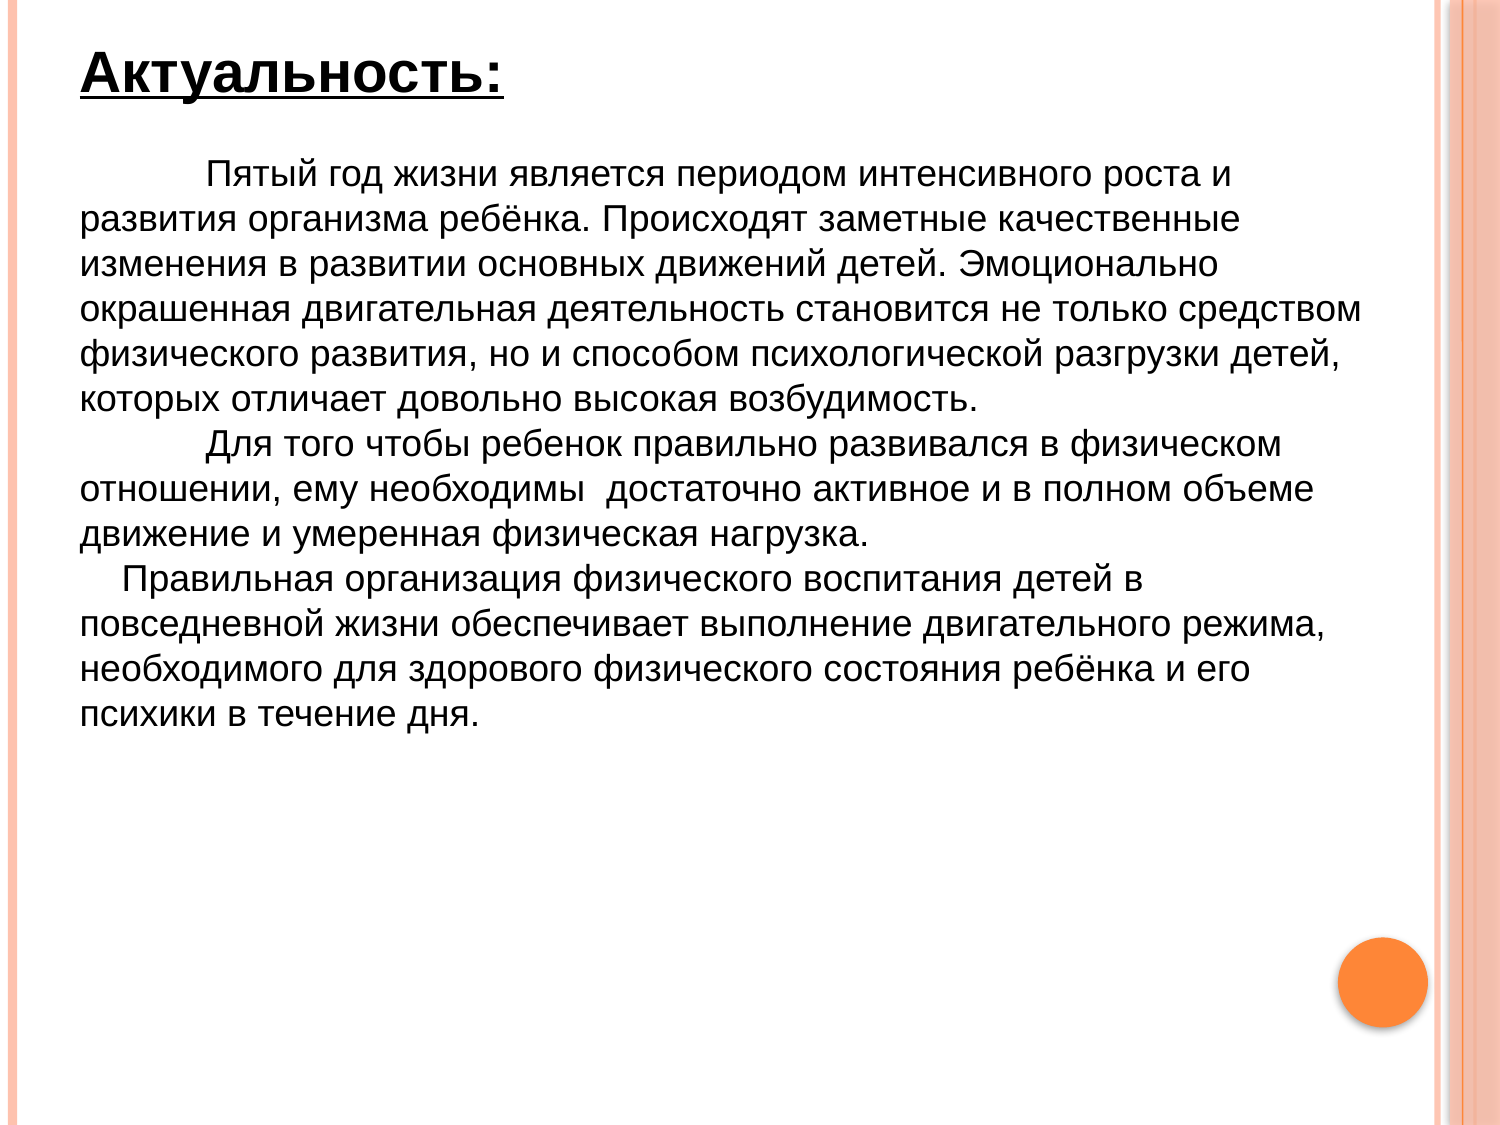

Актуальность:
    
            Пятый год жизни является периодом интенсивного роста и развития организма ребёнка. Происходят заметные качественные изменения в развитии основных движений детей. Эмоционально окрашенная двигательная деятельность становится не только средством физического развития, но и способом психологической разгрузки детей, которых отличает довольно высокая возбудимость.
            Для того чтобы ребенок правильно развивался в физическом отношении, ему необходимы  достаточно активное и в полном объеме движение и умеренная физическая нагрузка.
    Правильная организация физического воспитания детей в повседневной жизни обеспечивает выполнение двигательного режима, необходимого для здорового физического состояния ребёнка и его психики в течение дня.